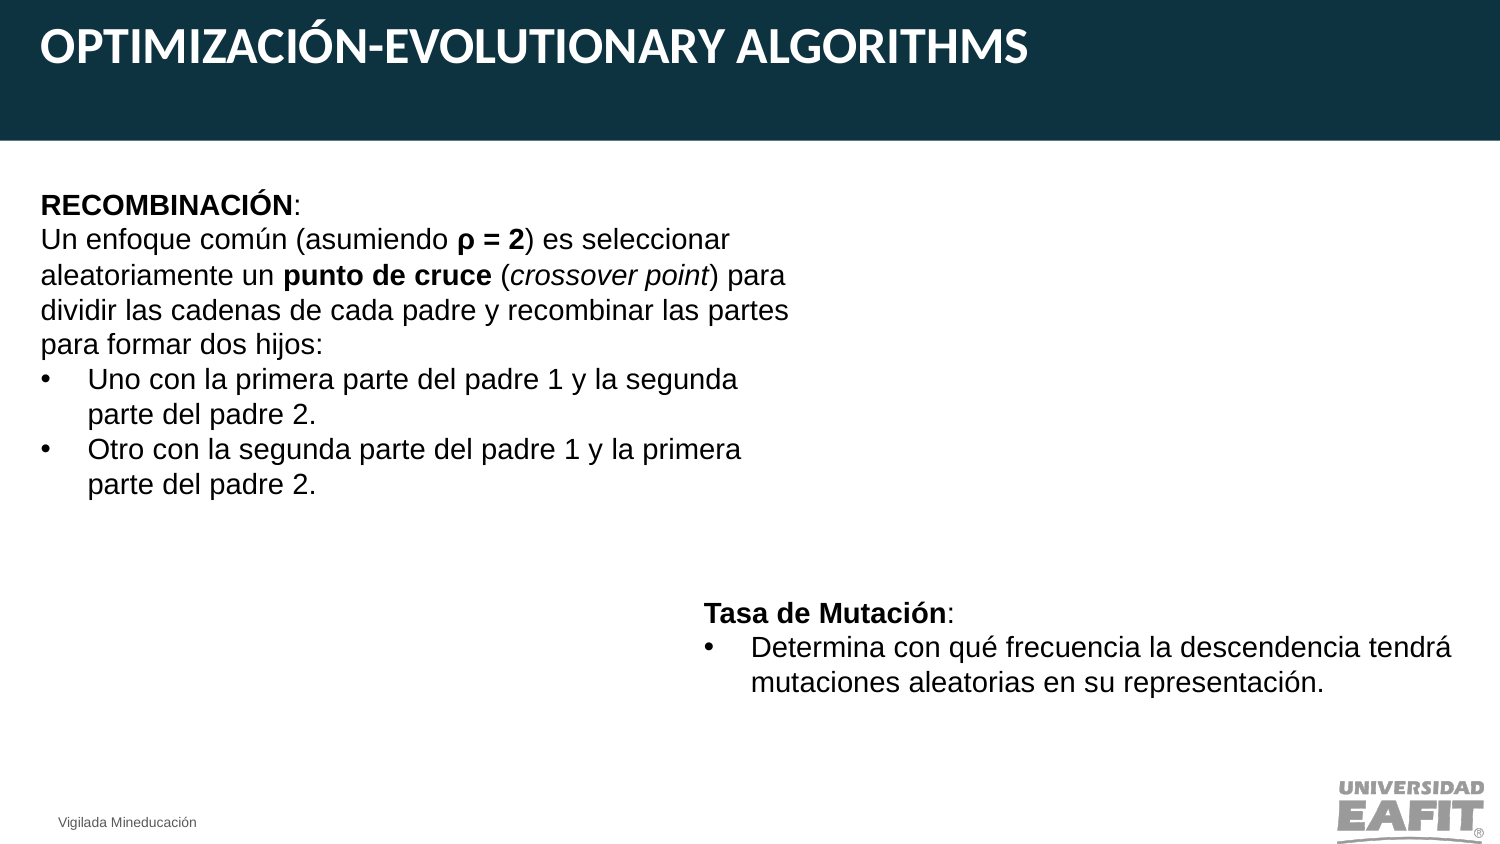

OPTIMIZACIÓN-EVOLUTIONARY ALGORITHMS
RECOMBINACIÓN:
Un enfoque común (asumiendo ρ = 2) es seleccionar aleatoriamente un punto de cruce (crossover point) para dividir las cadenas de cada padre y recombinar las partes para formar dos hijos:
Uno con la primera parte del padre 1 y la segunda parte del padre 2.
Otro con la segunda parte del padre 1 y la primera parte del padre 2.

Tasa de Mutación:
Determina con qué frecuencia la descendencia tendrá mutaciones aleatorias en su representación.